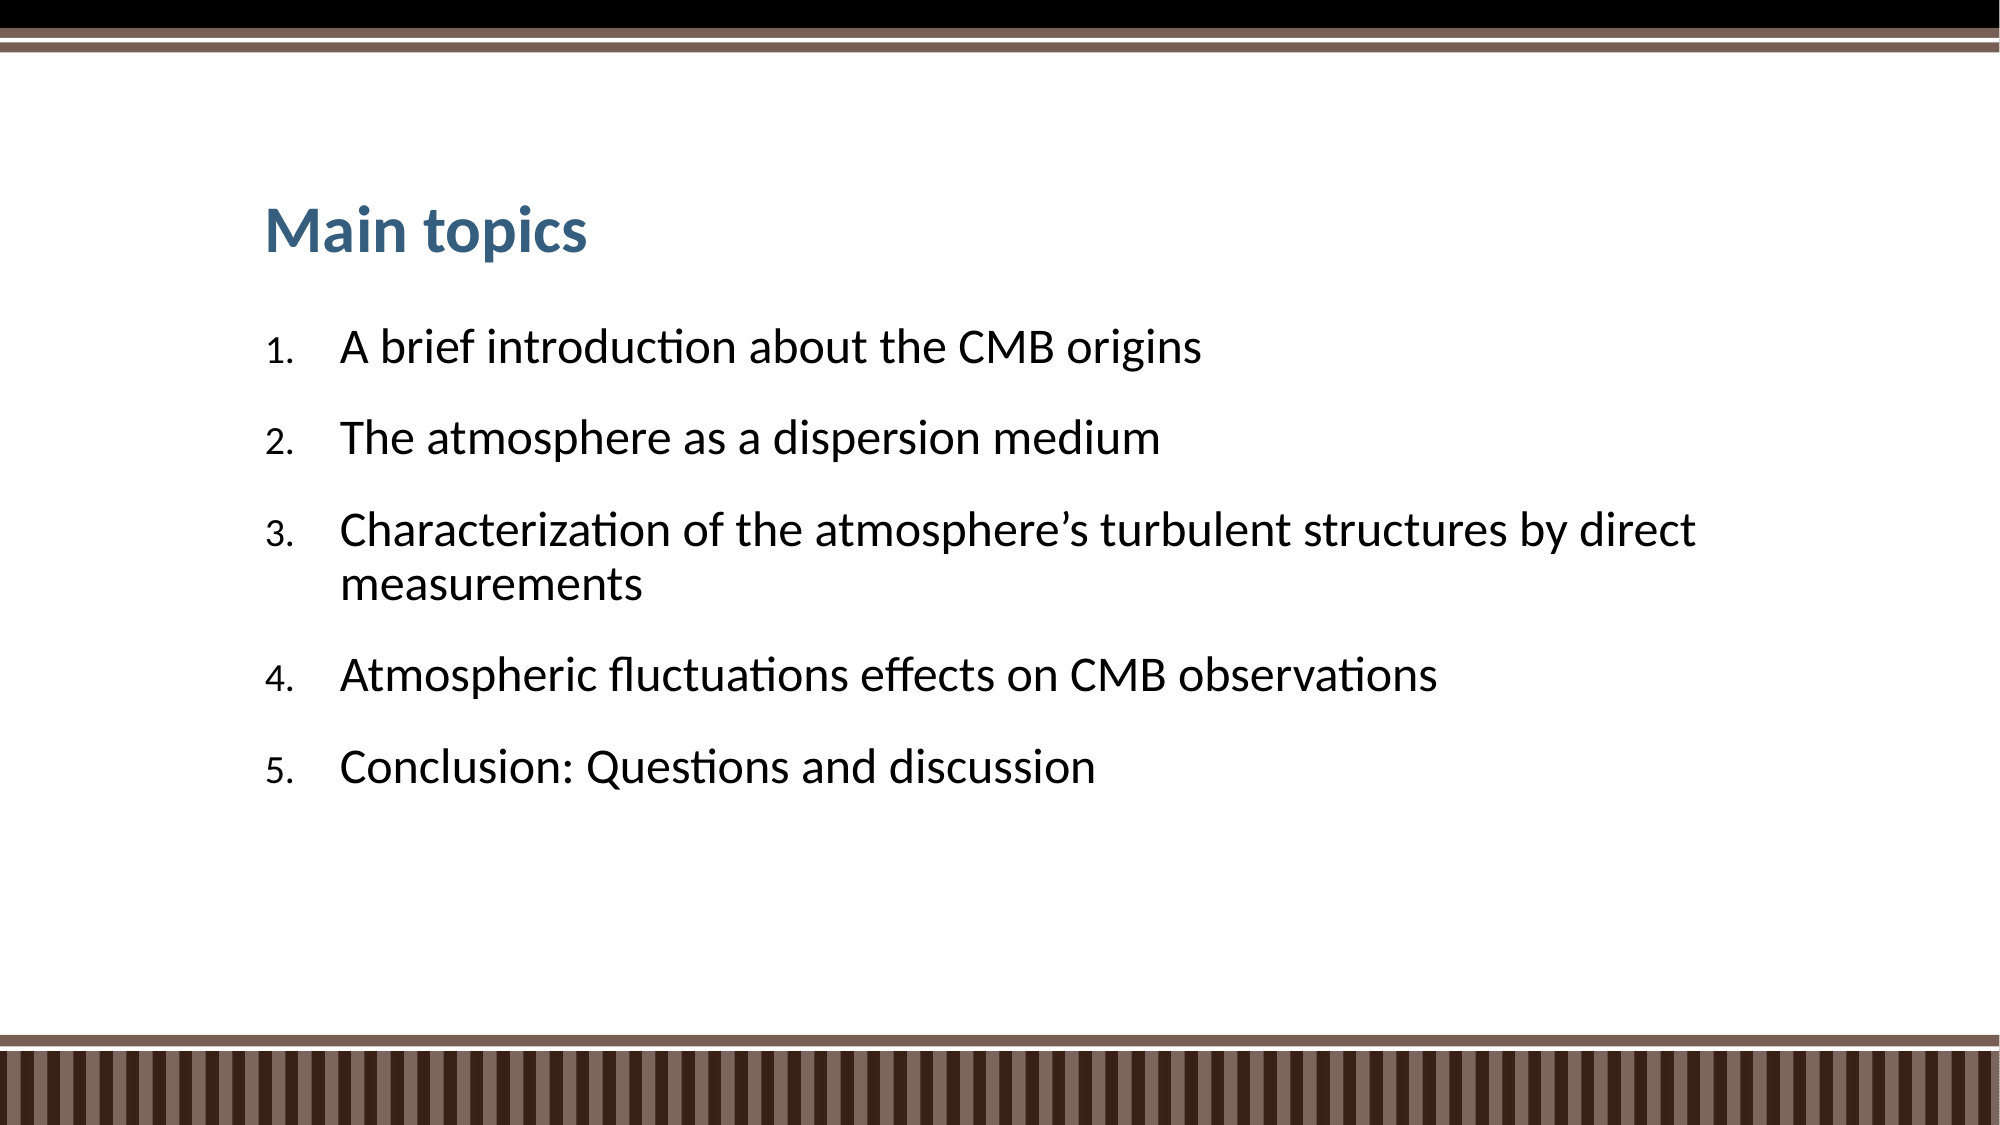

# Main topics
A brief introduction about the CMB origins
The atmosphere as a dispersion medium
Characterization of the atmosphere’s turbulent structures by direct measurements
Atmospheric fluctuations effects on CMB observations
Conclusion: Questions and discussion